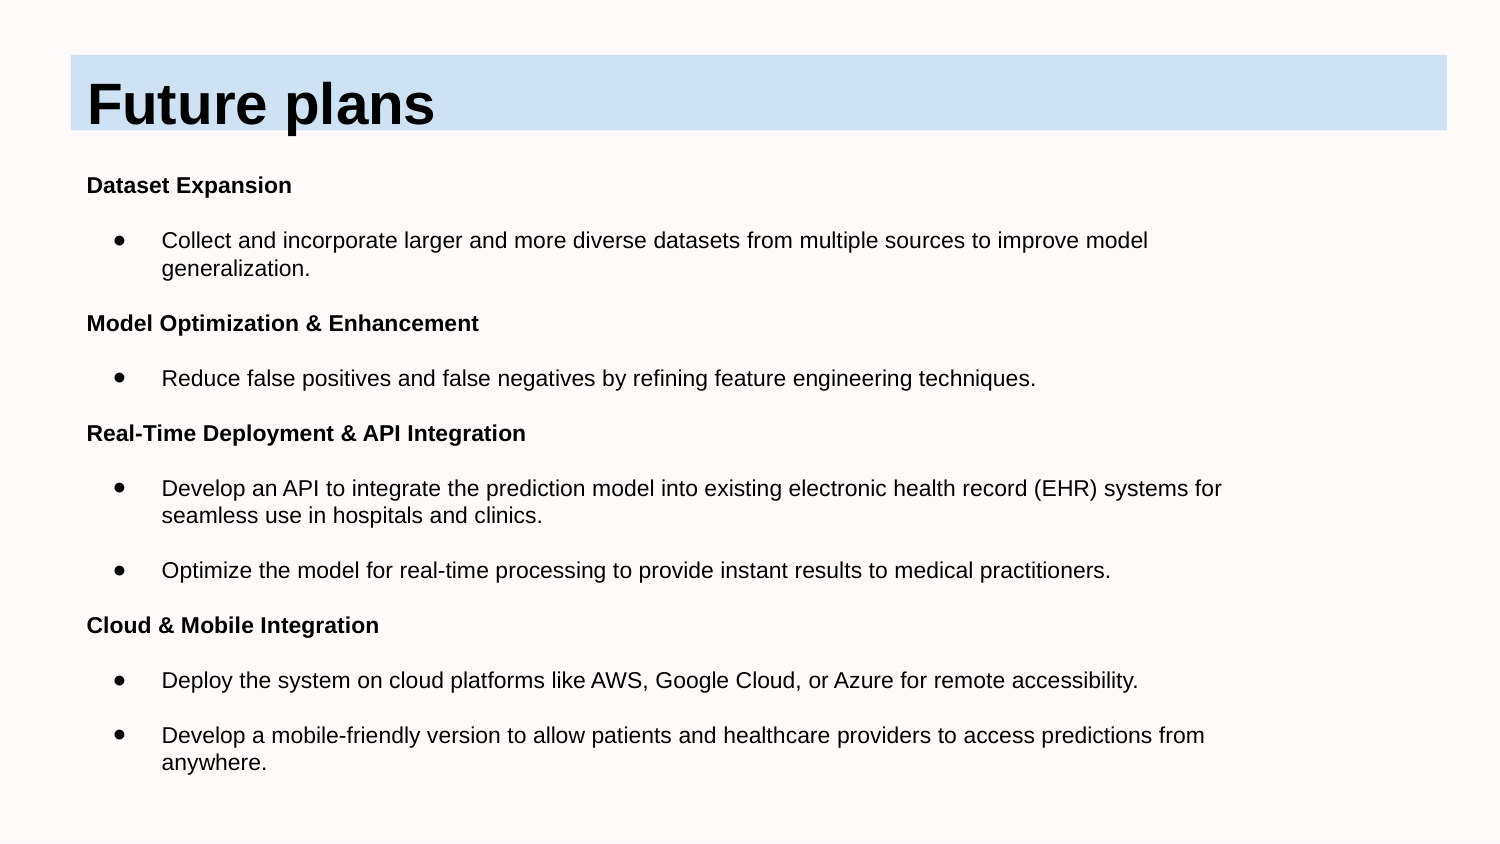

Future plans

Dataset Expansion

Collect and incorporate larger and more diverse datasets from multiple sources to improve model
generalization.

Model Optimization & Enhancement

Reduce false positives and false negatives by refining feature engineering techniques.

Real-Time Deployment & API Integration

Develop an API to integrate the prediction model into existing electronic health record (EHR) systems for
seamless use in hospitals and clinics.

Optimize the model for real-time processing to provide instant results to medical practitioners.

Cloud & Mobile Integration

Deploy the system on cloud platforms like AWS, Google Cloud, or Azure for remote accessibility.

Develop a mobile-friendly version to allow patients and healthcare providers to access predictions from
anywhere.